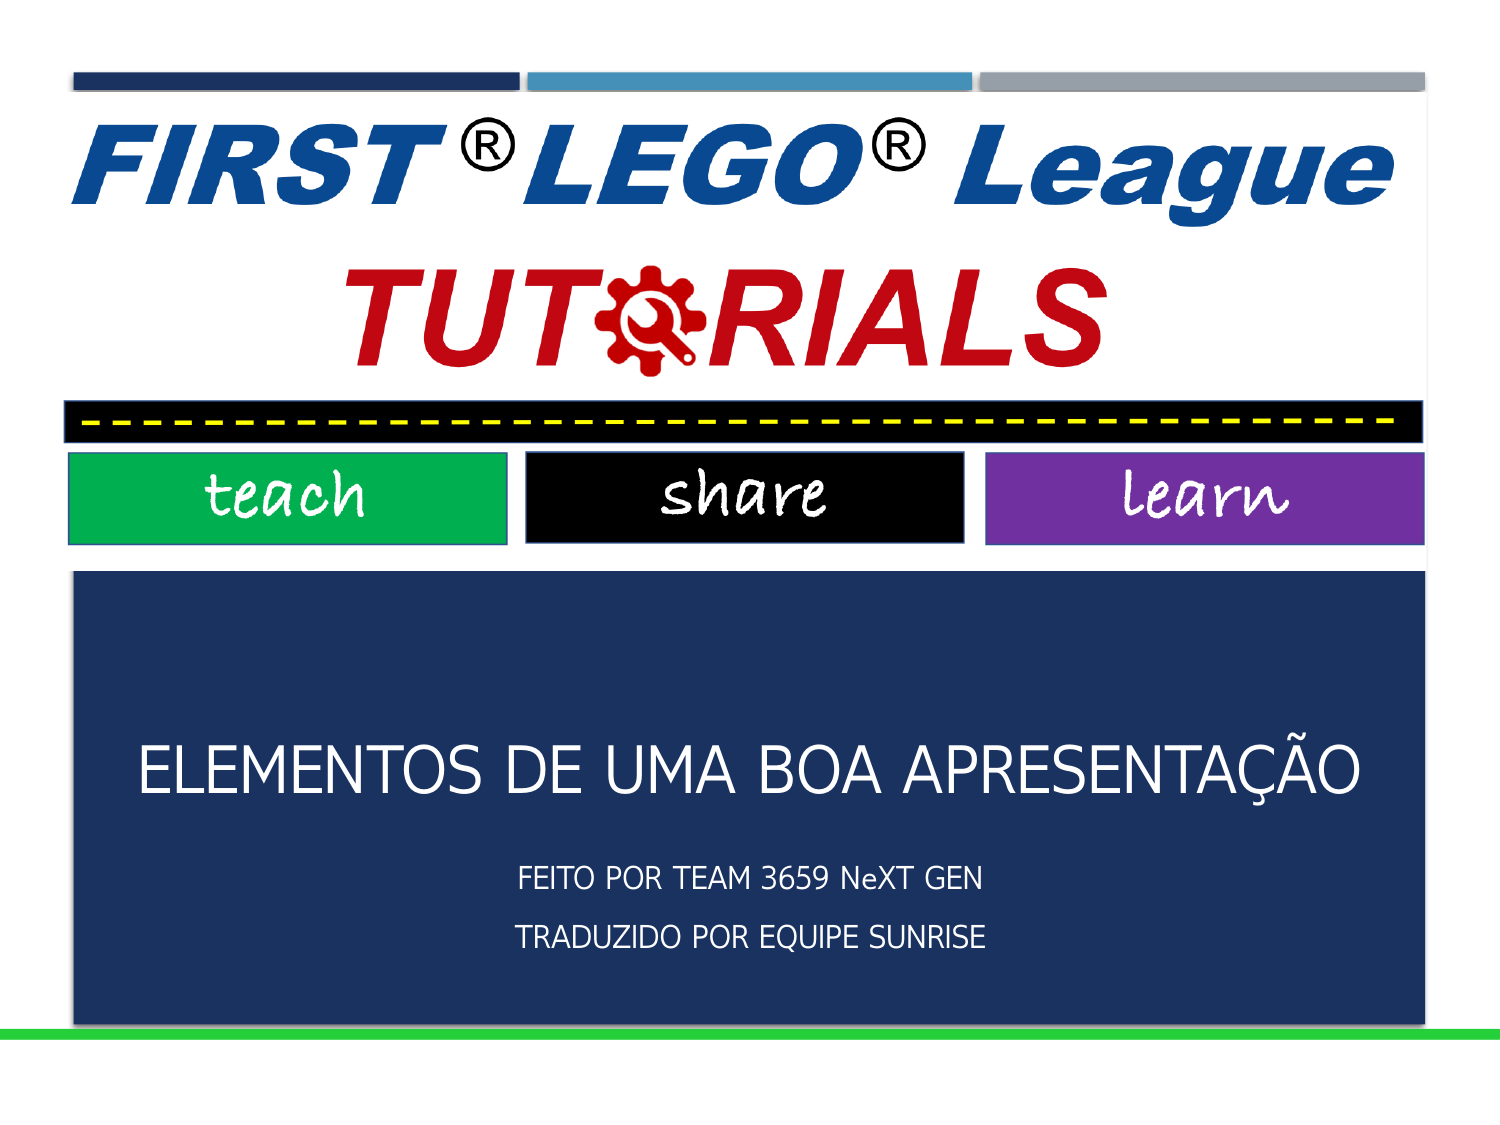

Elementos de uma boa apresentação
Feito por Team 3659 NeXt Gen
Traduzido por equipe sunrise